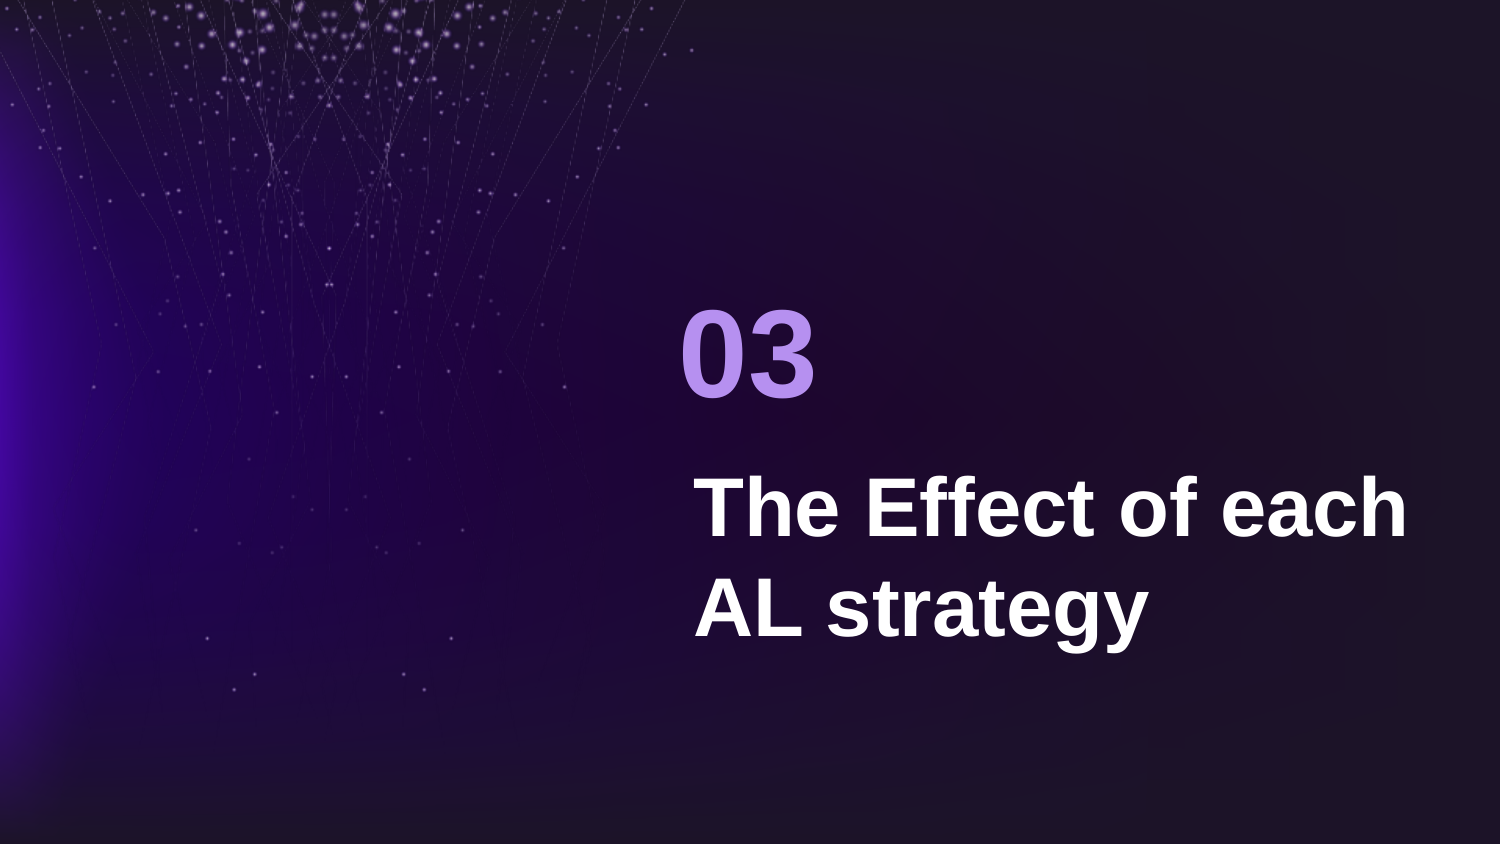

03
# The Effect of each AL strategy